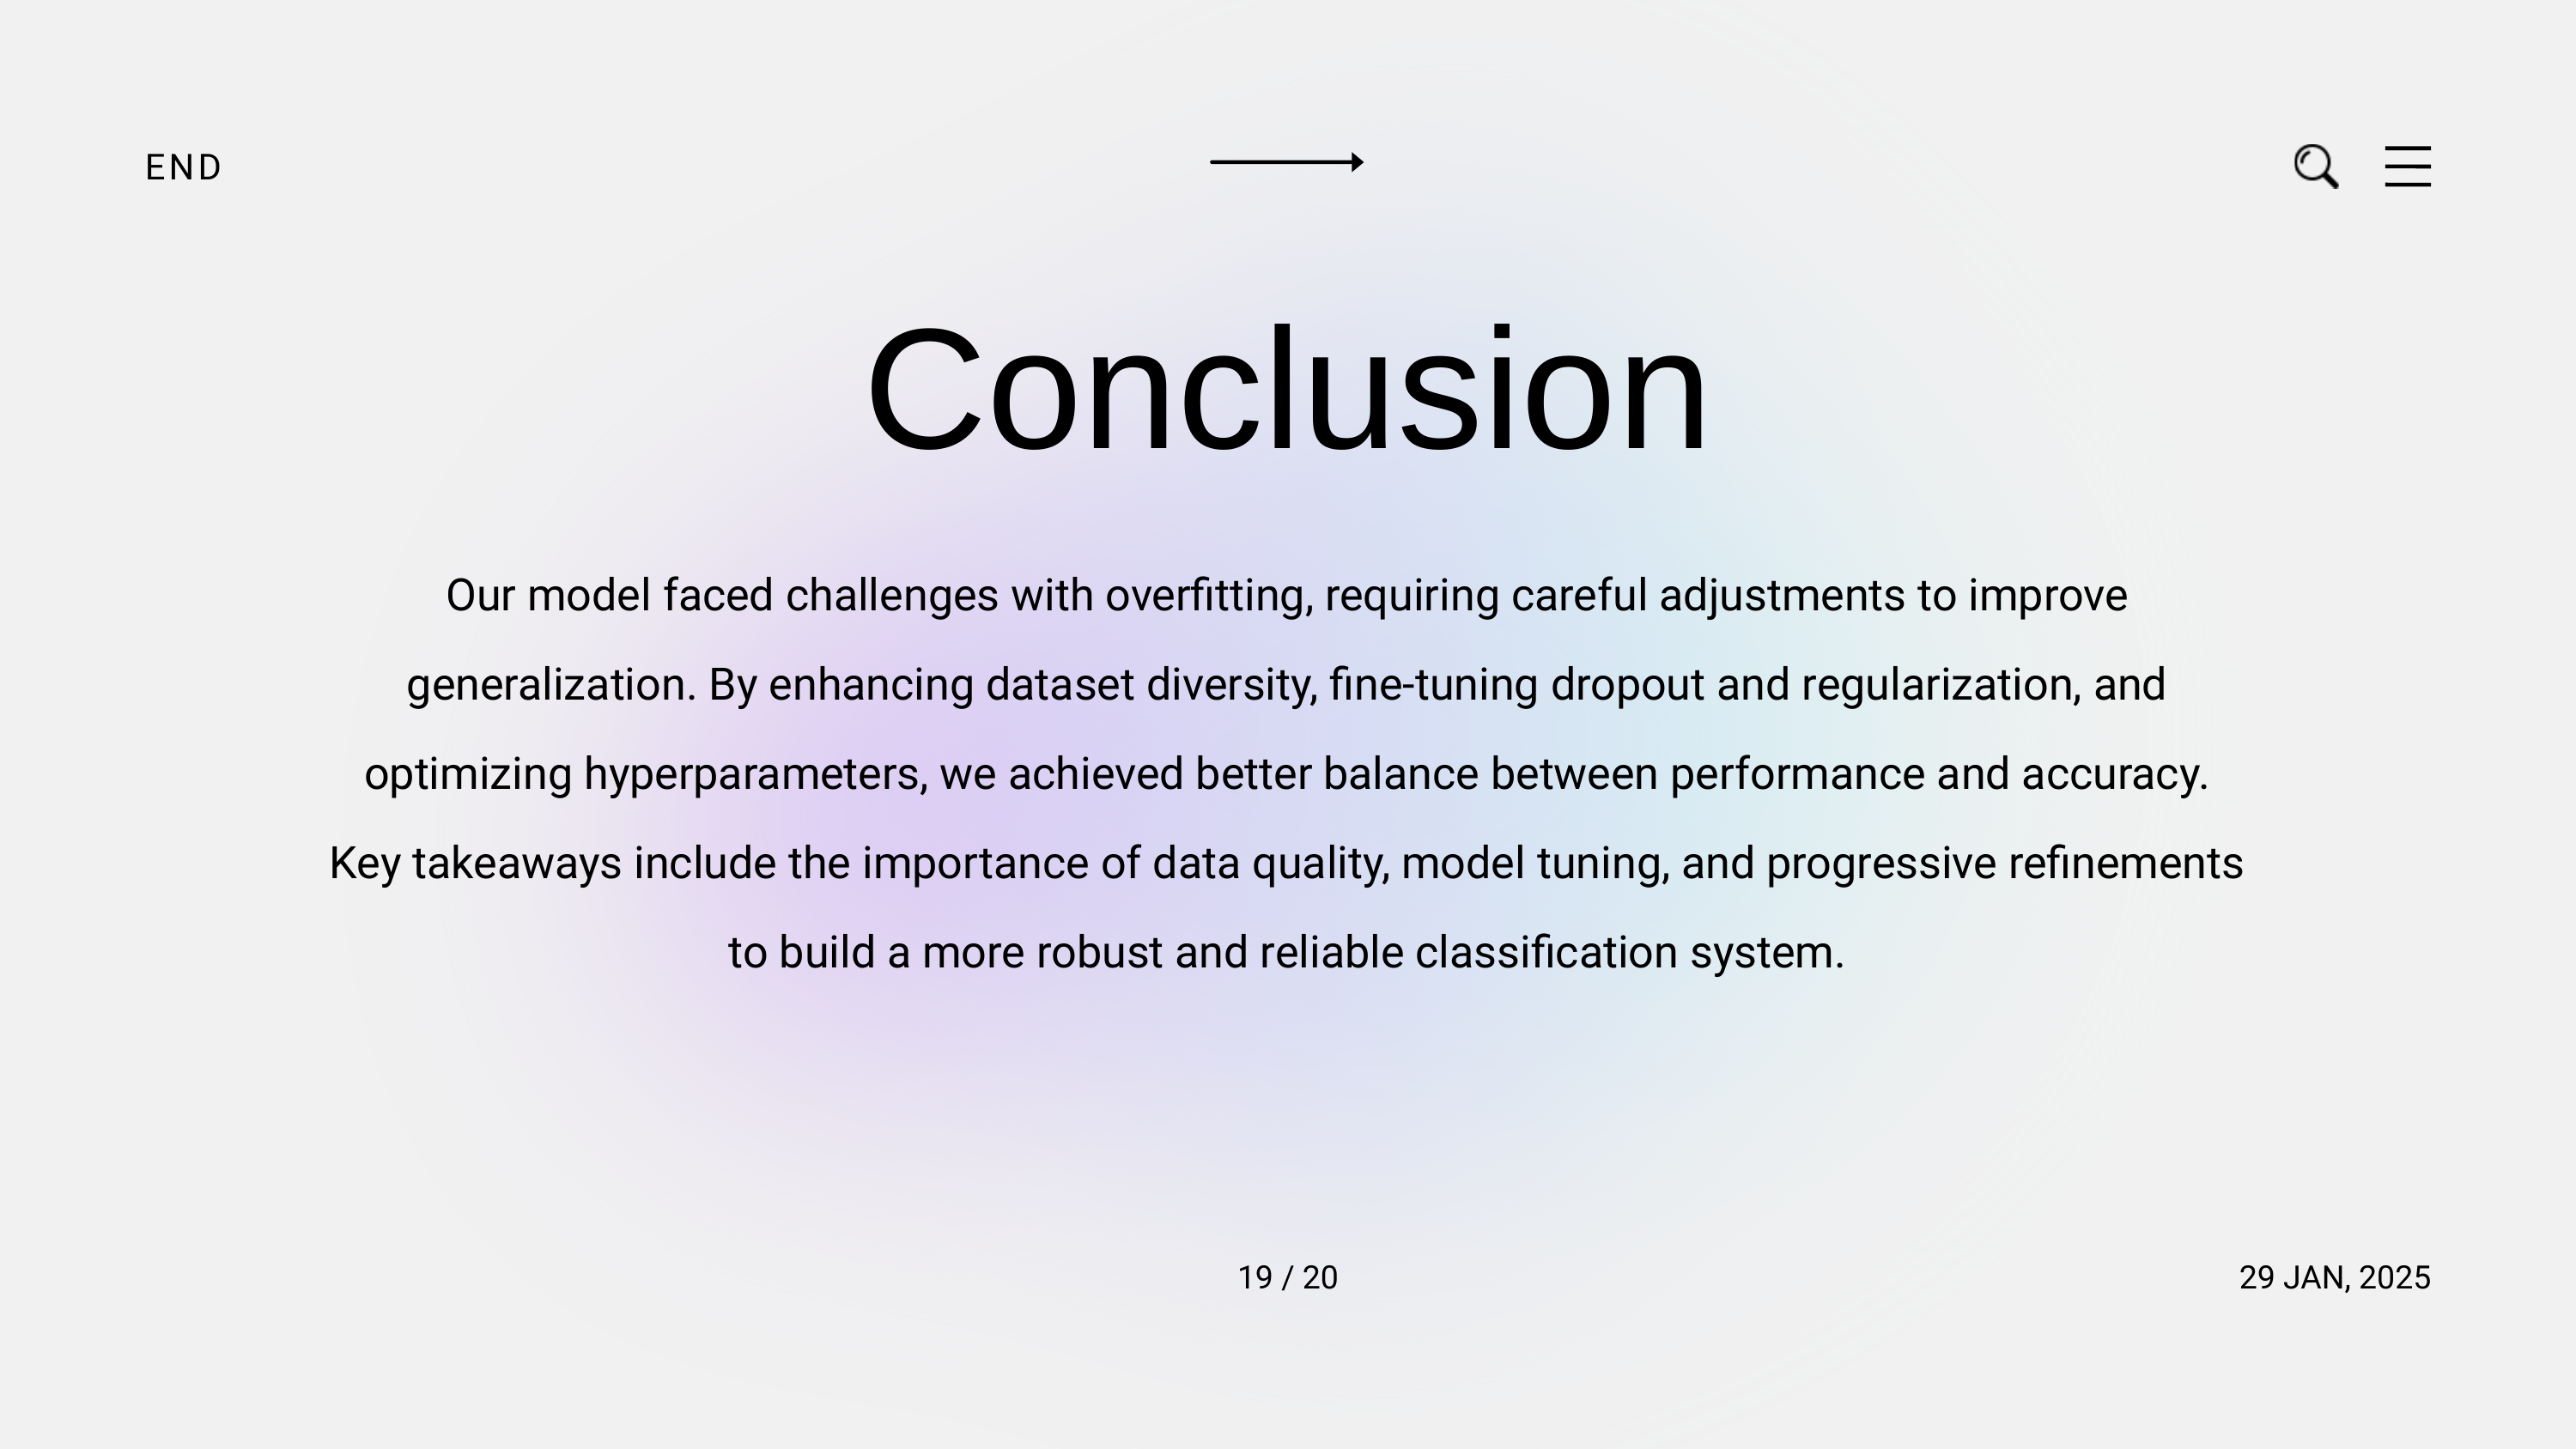

END

Conclusion
Our model faced challenges with overfitting, requiring careful adjustments to improve generalization. By enhancing dataset diversity, fine-tuning dropout and regularization, and optimizing hyperparameters, we achieved better balance between performance and accuracy. Key takeaways include the importance of data quality, model tuning, and progressive refinements to build a more robust and reliable classification system.
19 / 20
29 JAN, 2025